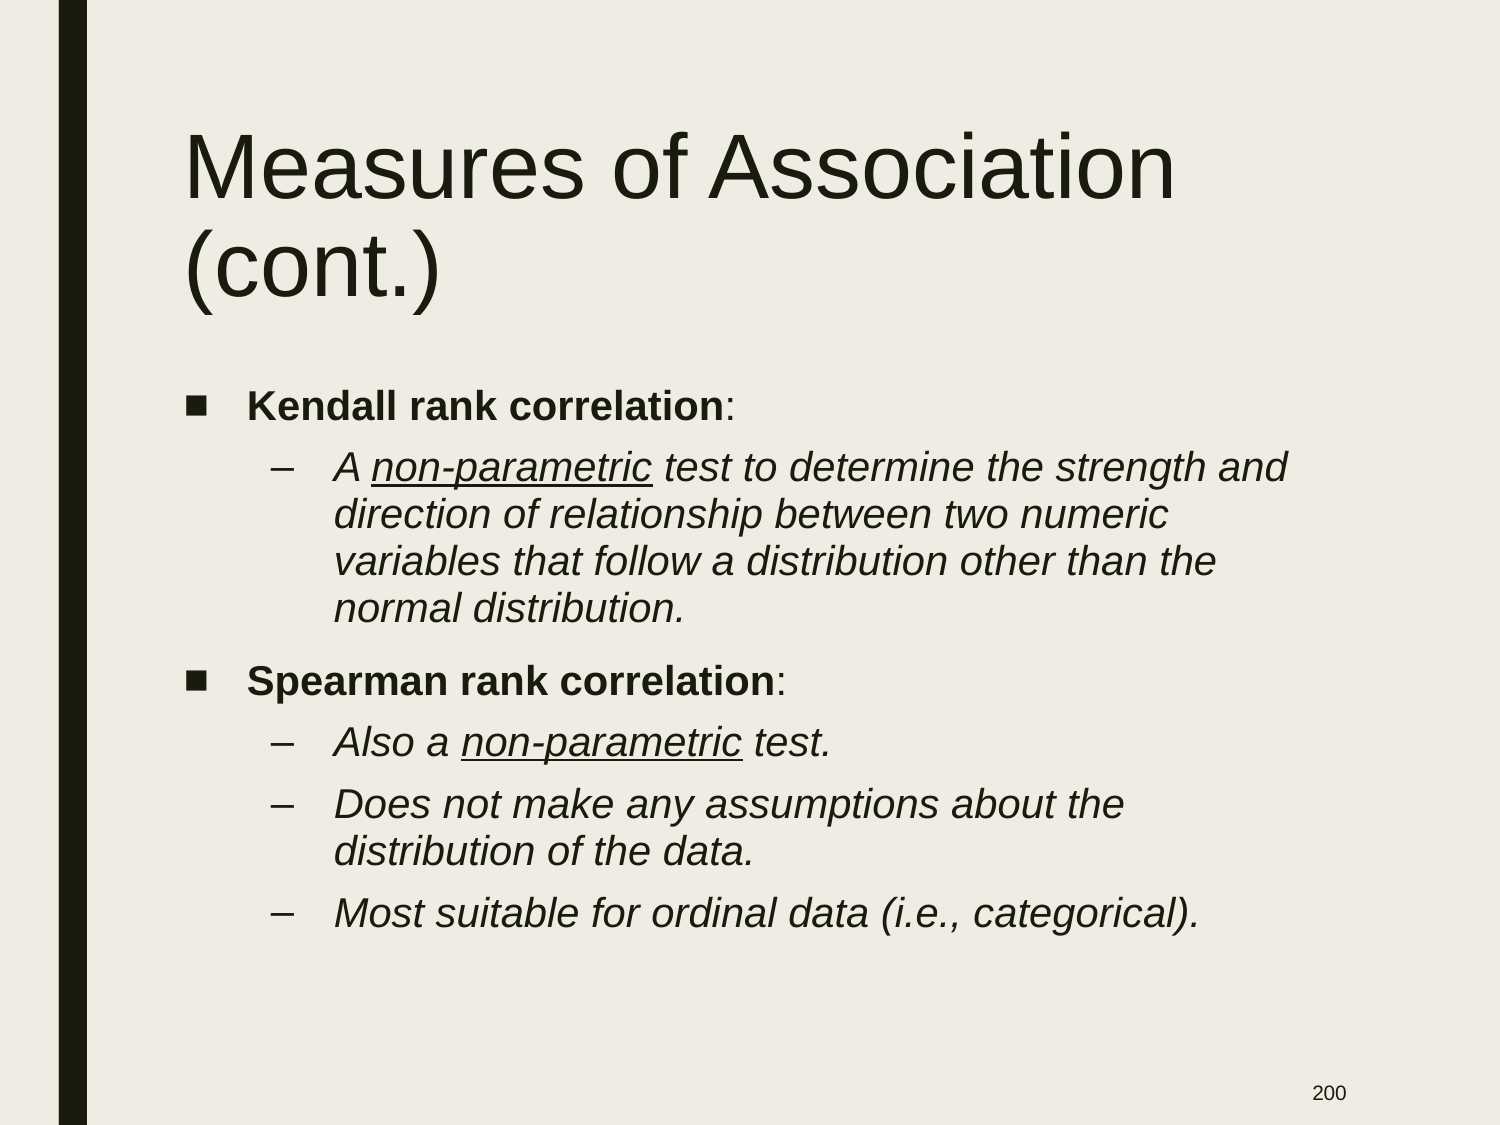

# Measures of Association (cont.)
Kendall rank correlation:
A non-parametric test to determine the strength and direction of relationship between two numeric variables that follow a distribution other than the normal distribution.
Spearman rank correlation:
Also a non-parametric test.
Does not make any assumptions about the distribution of the data.
Most suitable for ordinal data (i.e., categorical).

200